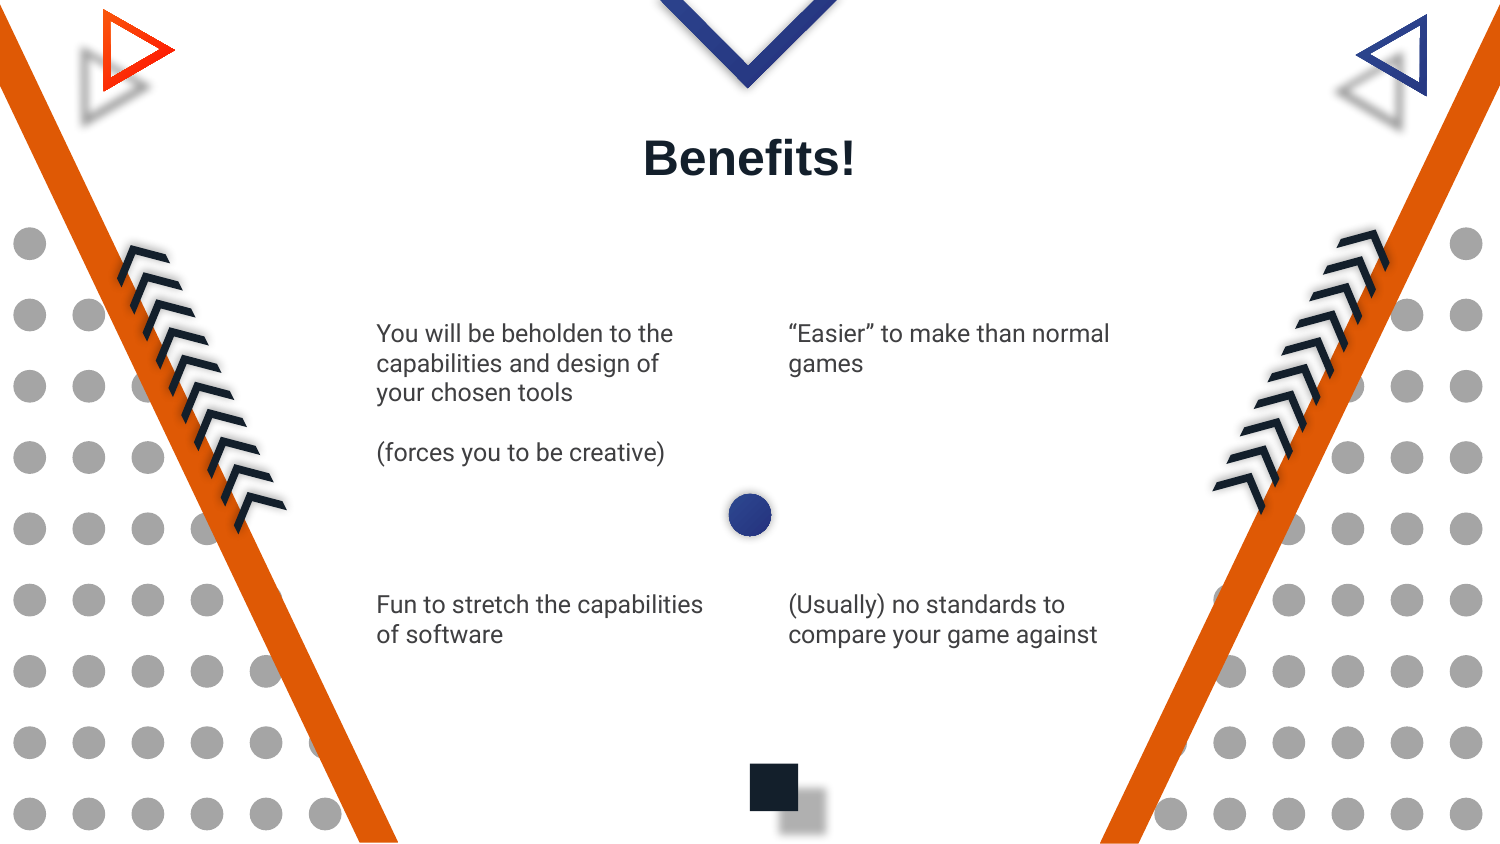

# Benefits!
You will be beholden to the capabilities and design of your chosen tools

(forces you to be creative)

“Easier” to make than normal games
Fun to stretch the capabilities of software
(Usually) no standards to compare your game against